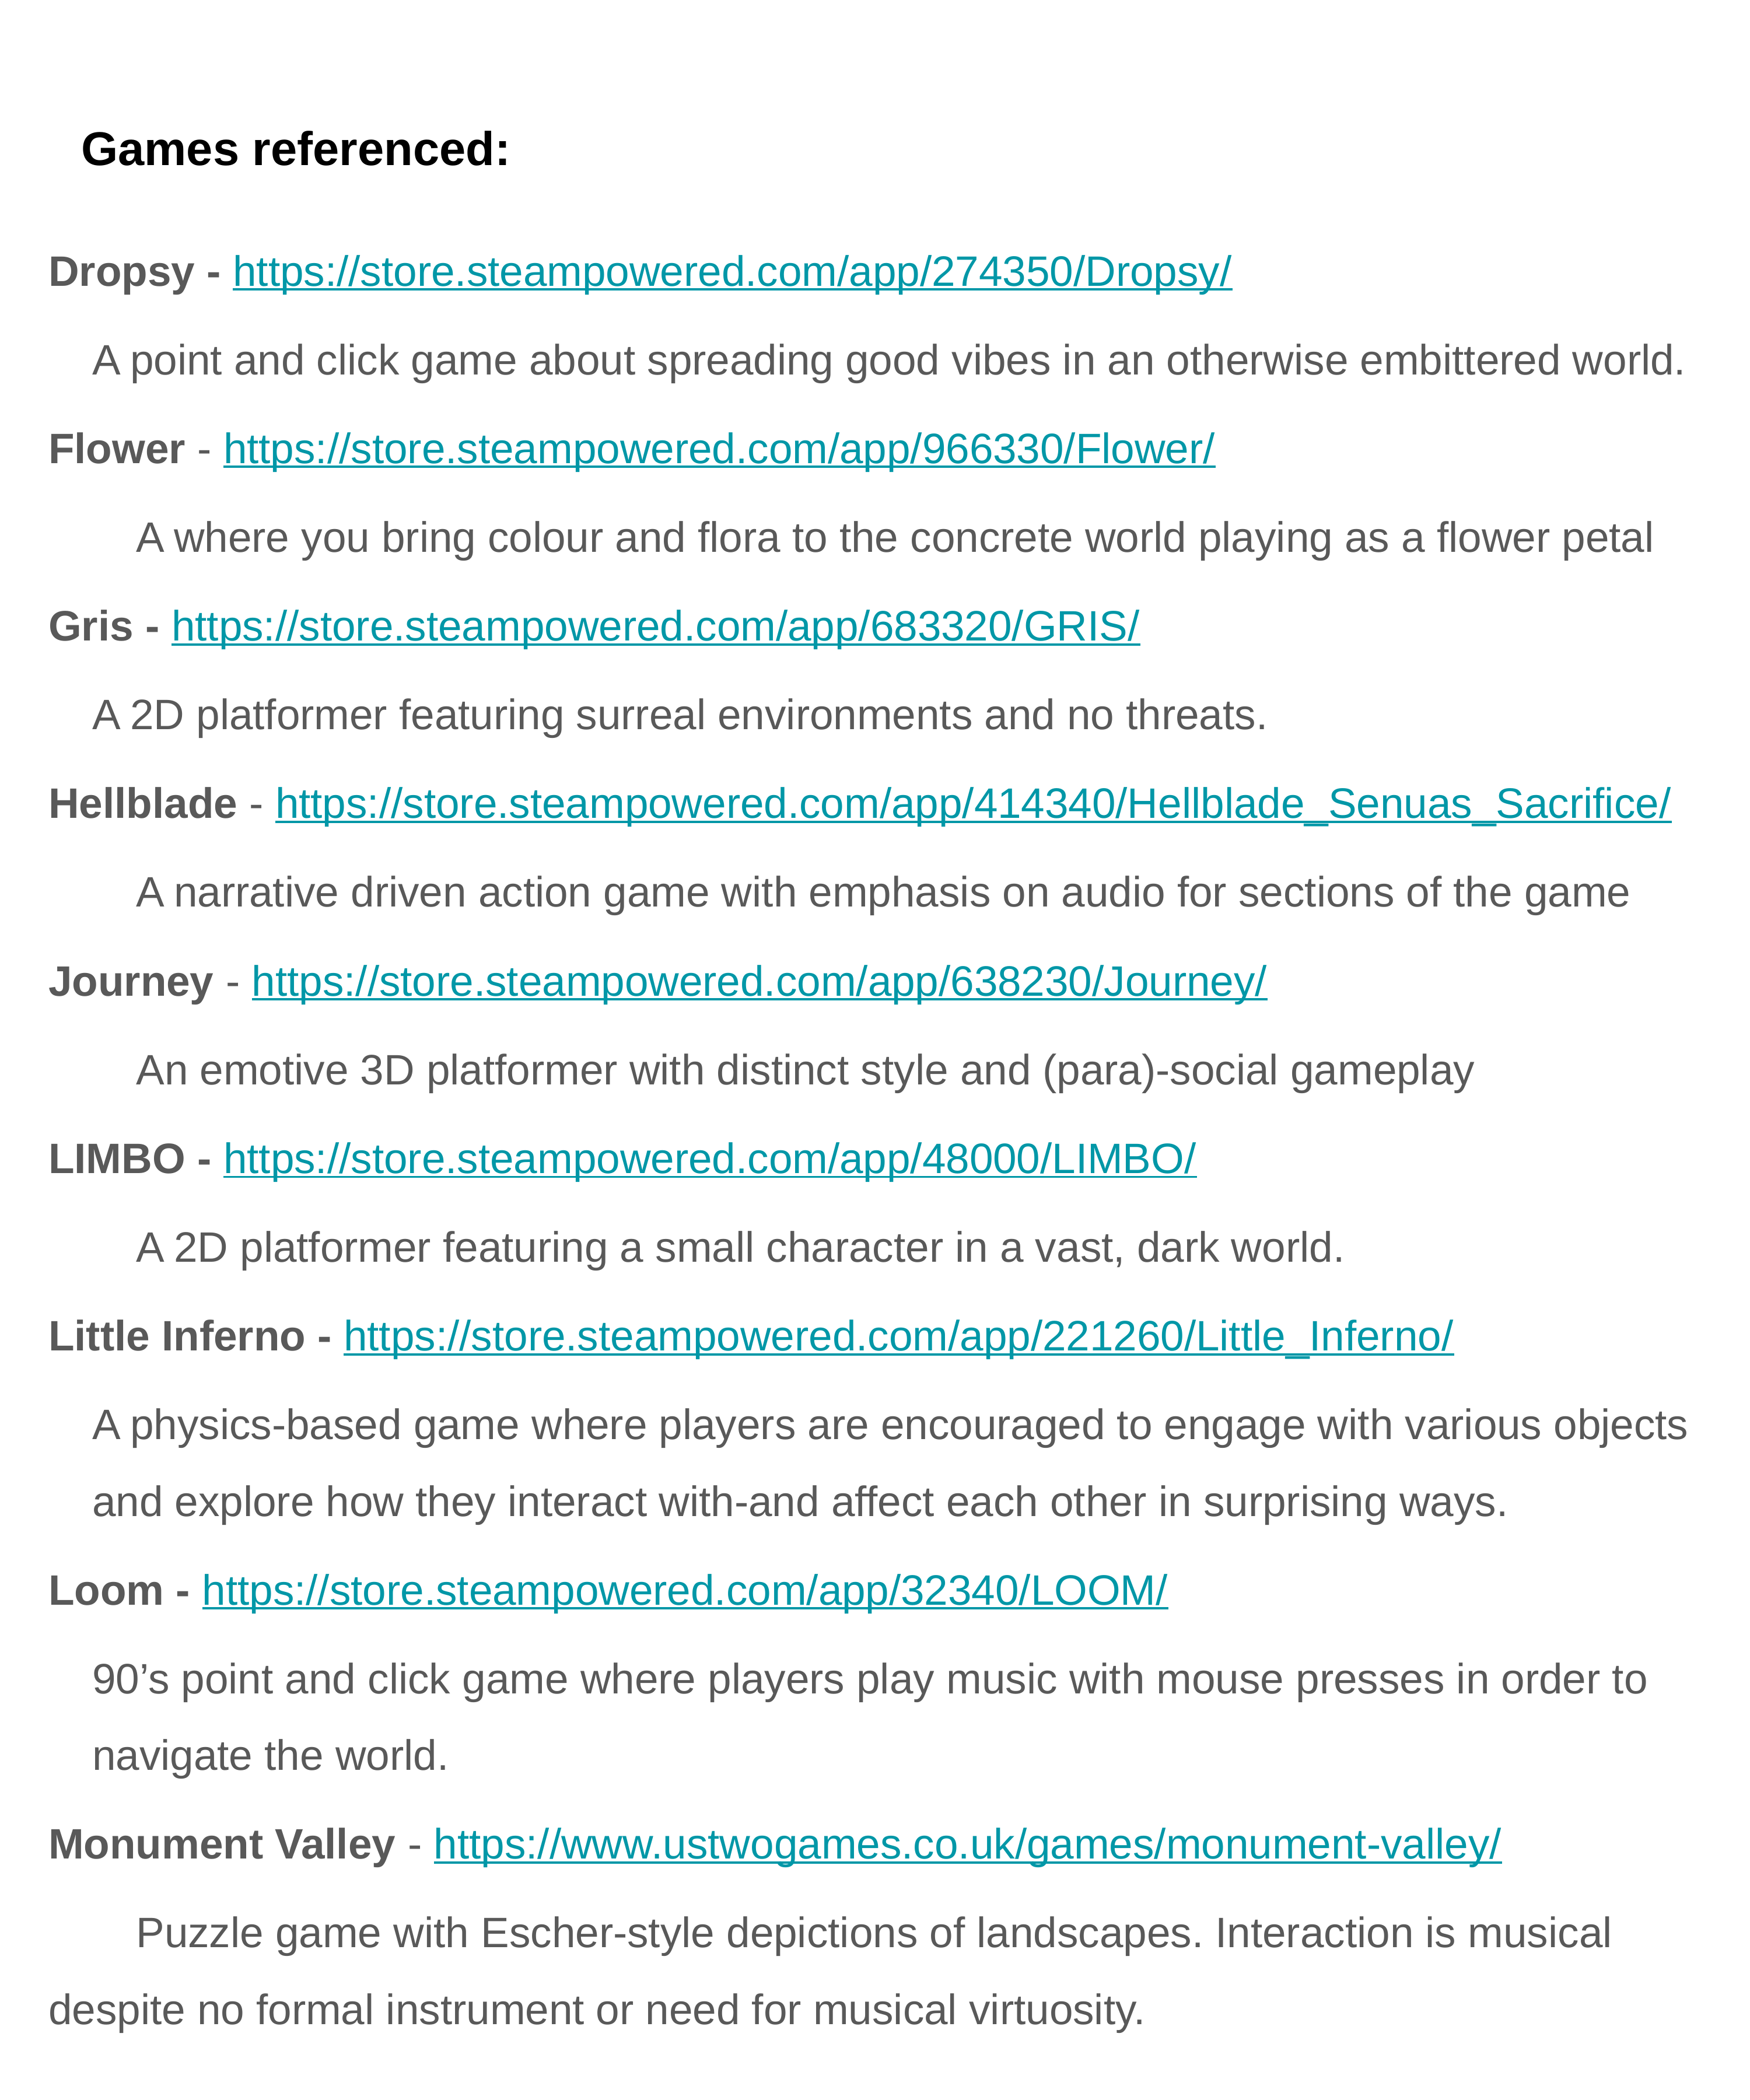

# Games referenced:
Dropsy - https://store.steampowered.com/app/274350/Dropsy/
A point and click game about spreading good vibes in an otherwise embittered world.
Flower - https://store.steampowered.com/app/966330/Flower/
	A where you bring colour and flora to the concrete world playing as a flower petal
Gris - https://store.steampowered.com/app/683320/GRIS/
A 2D platformer featuring surreal environments and no threats.
Hellblade - https://store.steampowered.com/app/414340/Hellblade_Senuas_Sacrifice/
	A narrative driven action game with emphasis on audio for sections of the game
Journey - https://store.steampowered.com/app/638230/Journey/
	An emotive 3D platformer with distinct style and (para)-social gameplay
LIMBO - https://store.steampowered.com/app/48000/LIMBO/
	A 2D platformer featuring a small character in a vast, dark world.
Little Inferno - https://store.steampowered.com/app/221260/Little_Inferno/
A physics-based game where players are encouraged to engage with various objects and explore how they interact with-and affect each other in surprising ways.
Loom - https://store.steampowered.com/app/32340/LOOM/
90’s point and click game where players play music with mouse presses in order to navigate the world.
Monument Valley - https://www.ustwogames.co.uk/games/monument-valley/
	Puzzle game with Escher-style depictions of landscapes. Interaction is musical      despite no formal instrument or need for musical virtuosity.